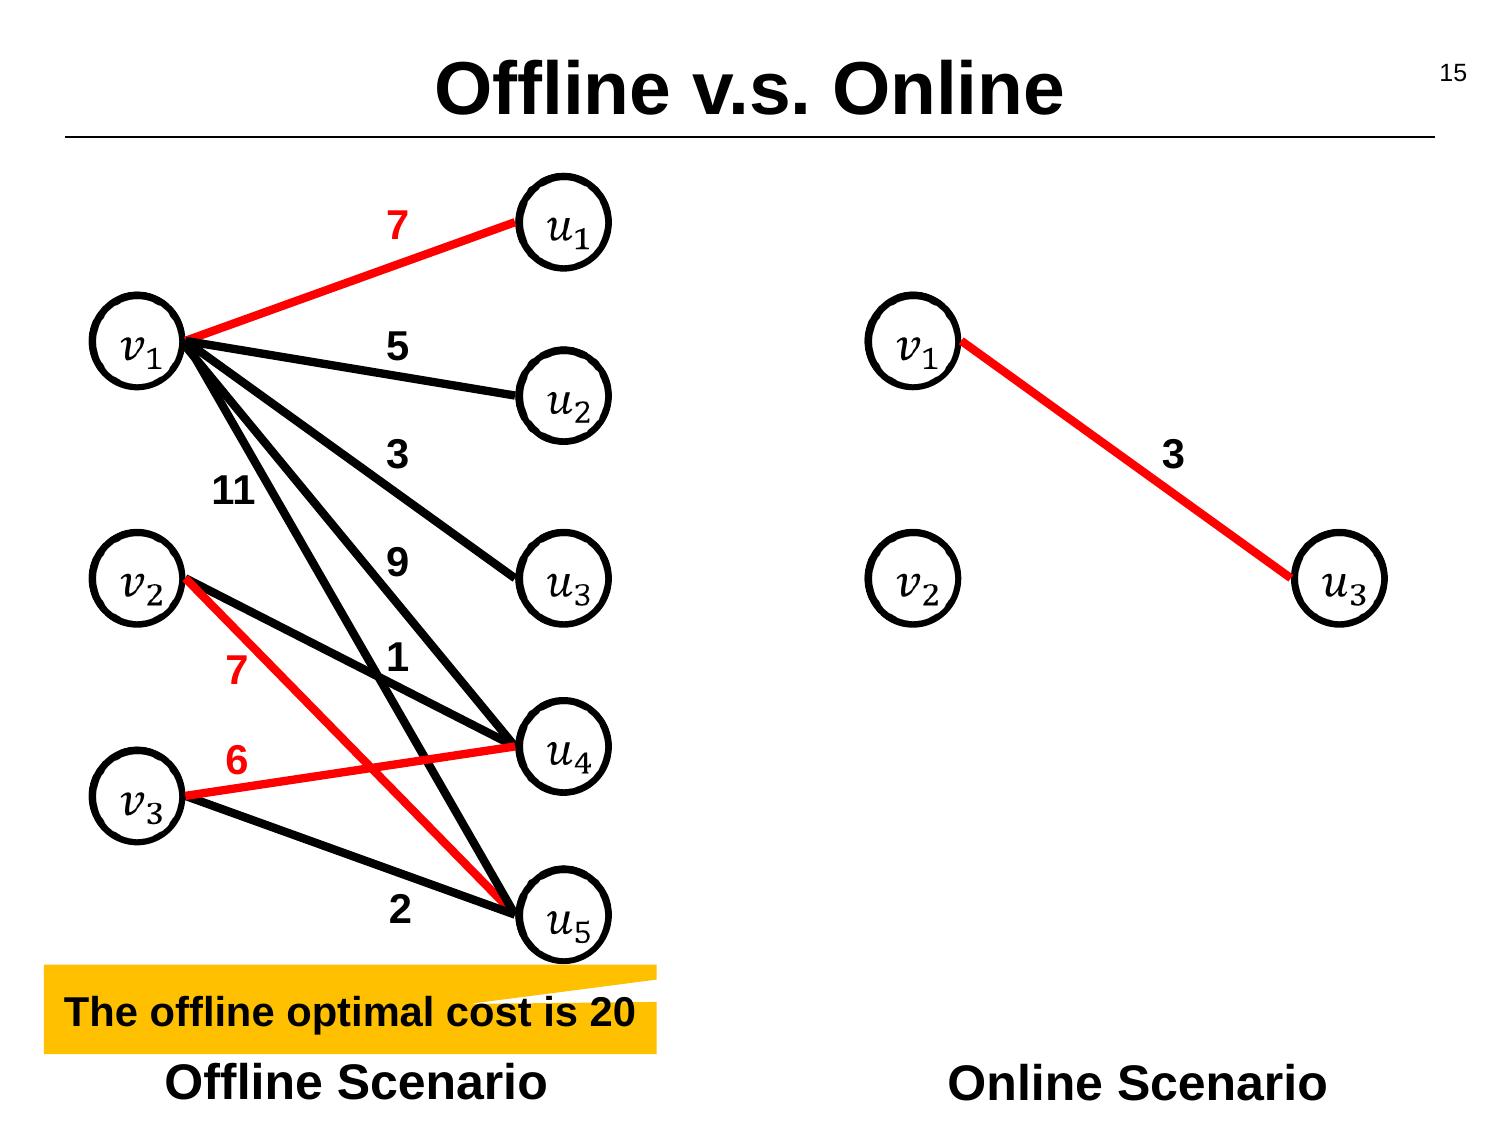

# Offline v.s. Online

15

7

5

3
3
11
9

1
7

6

2
The offline optimal cost is 20
Online Scenario
Offline Scenario